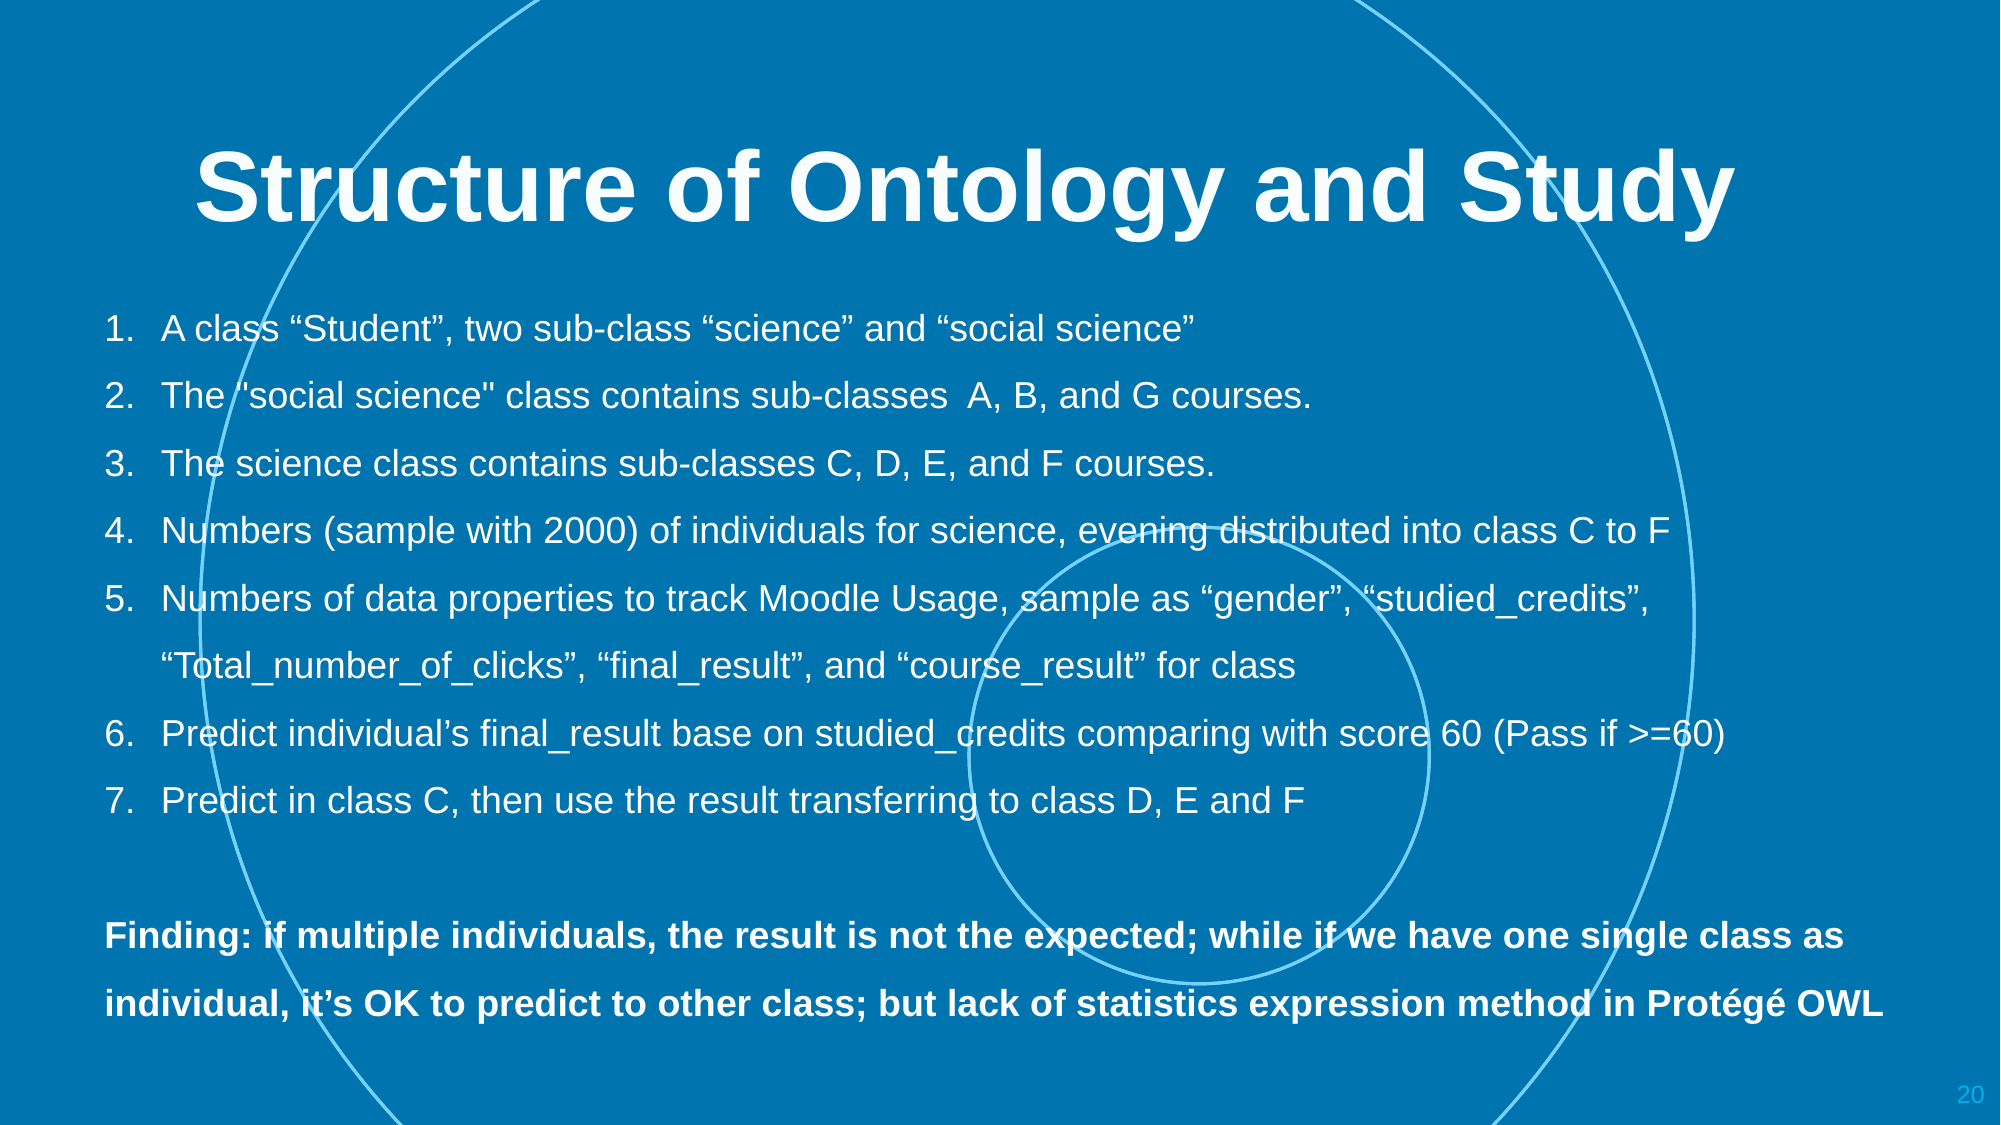

Structure of Ontology and Study
A class “Student”, two sub-class “science” and “social science”
The "social science" class contains sub-classes  A, B, and G courses.
The science class contains sub-classes C, D, E, and F courses.
Numbers (sample with 2000) of individuals for science, evening distributed into class C to F
Numbers of data properties to track Moodle Usage, sample as “gender”, “studied_credits”, “Total_number_of_clicks”, “final_result”, and “course_result” for class
Predict individual’s final_result base on studied_credits comparing with score 60 (Pass if >=60)
Predict in class C, then use the result transferring to class D, E and F

Finding: if multiple individuals, the result is not the expected; while if we have one single class as individual, it’s OK to predict to other class; but lack of statistics expression method in Protégé OWL
20